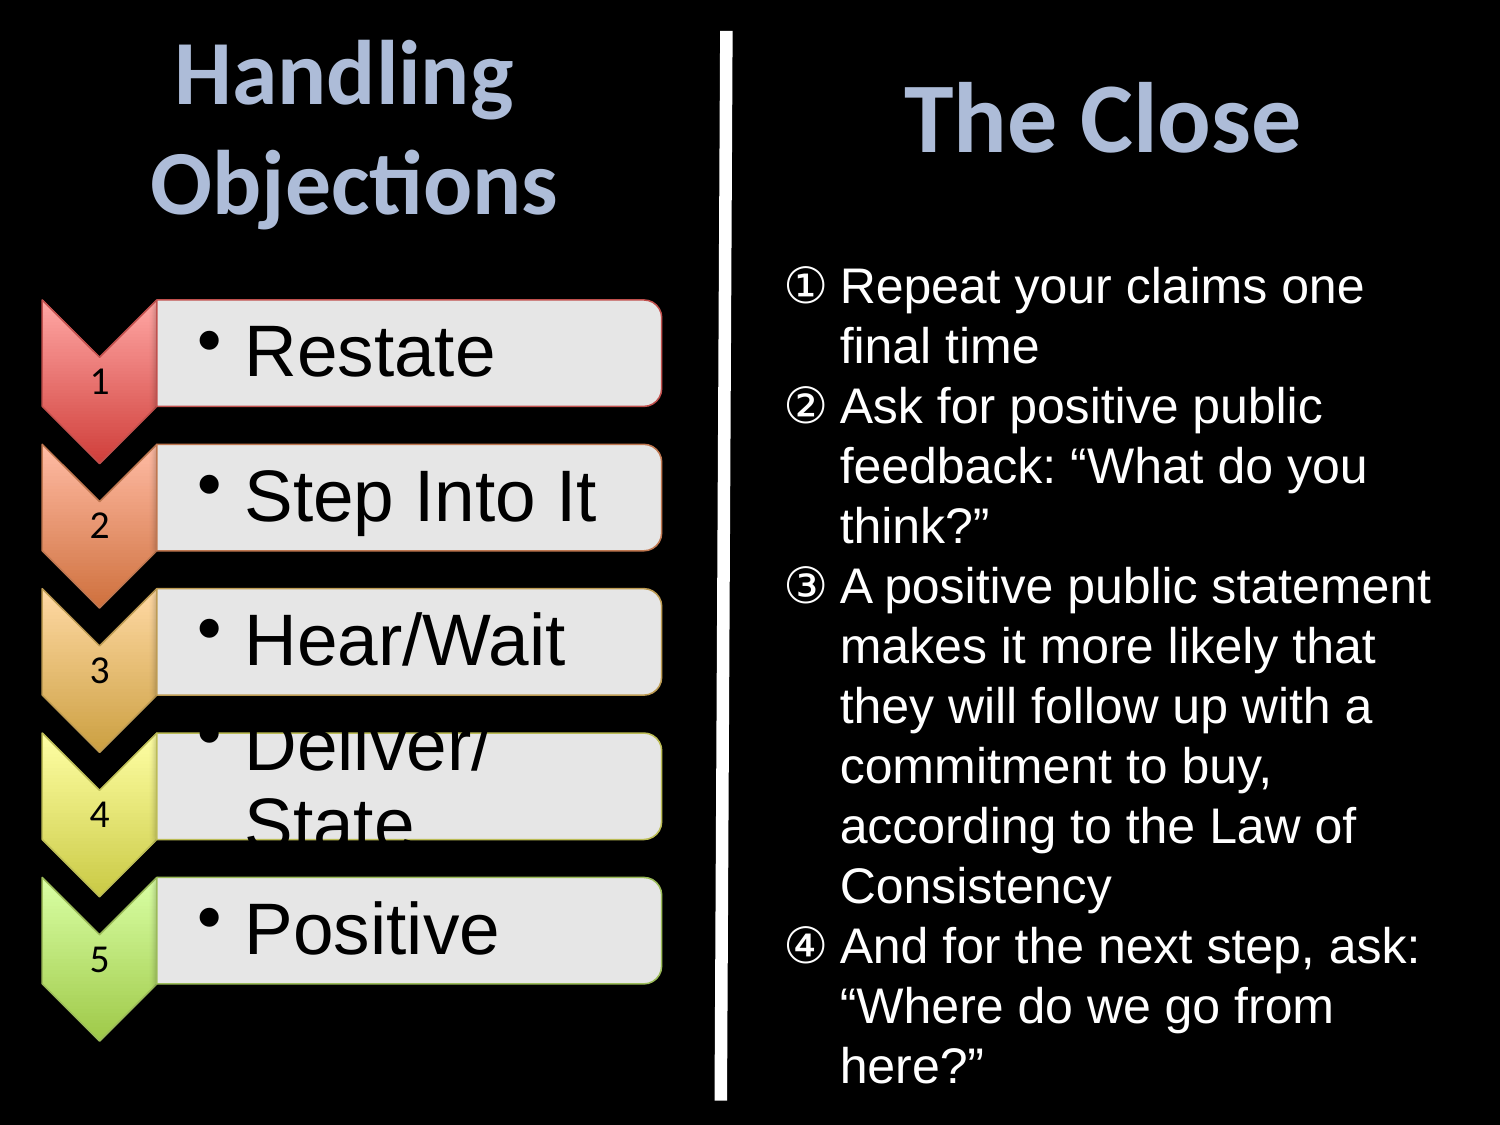

Handling
Objections
The Close
Repeat your claims one final time
Ask for positive public feedback: “What do you think?”
A positive public statement makes it more likely that they will follow up with a commitment to buy, according to the Law of Consistency
And for the next step, ask: “Where do we go from here?”
1
Restate
2
Step Into It
3
Hear/Wait
4
Deliver/State
5
Positive